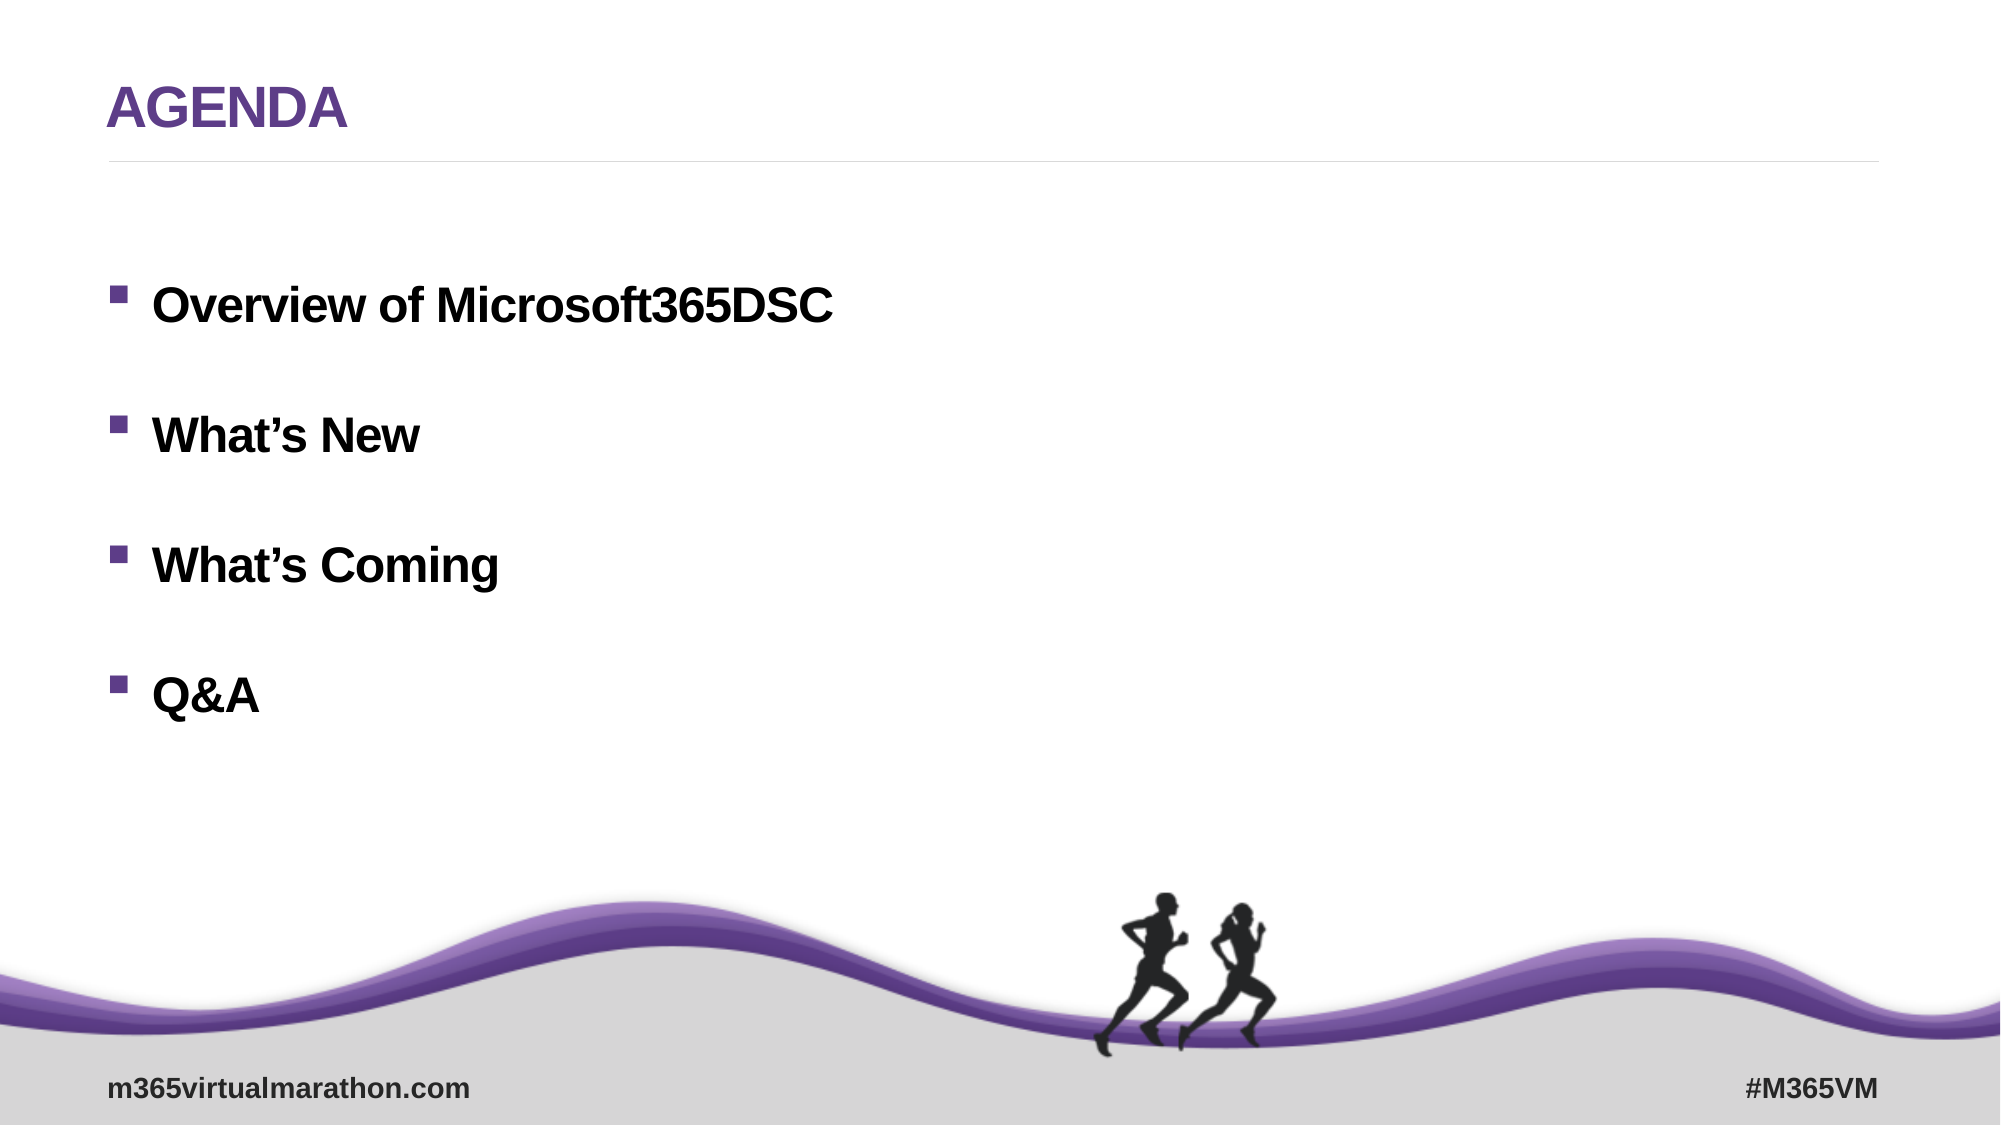

# AGENDA
Overview of Microsoft365DSC
What’s New
What’s Coming
Q&A